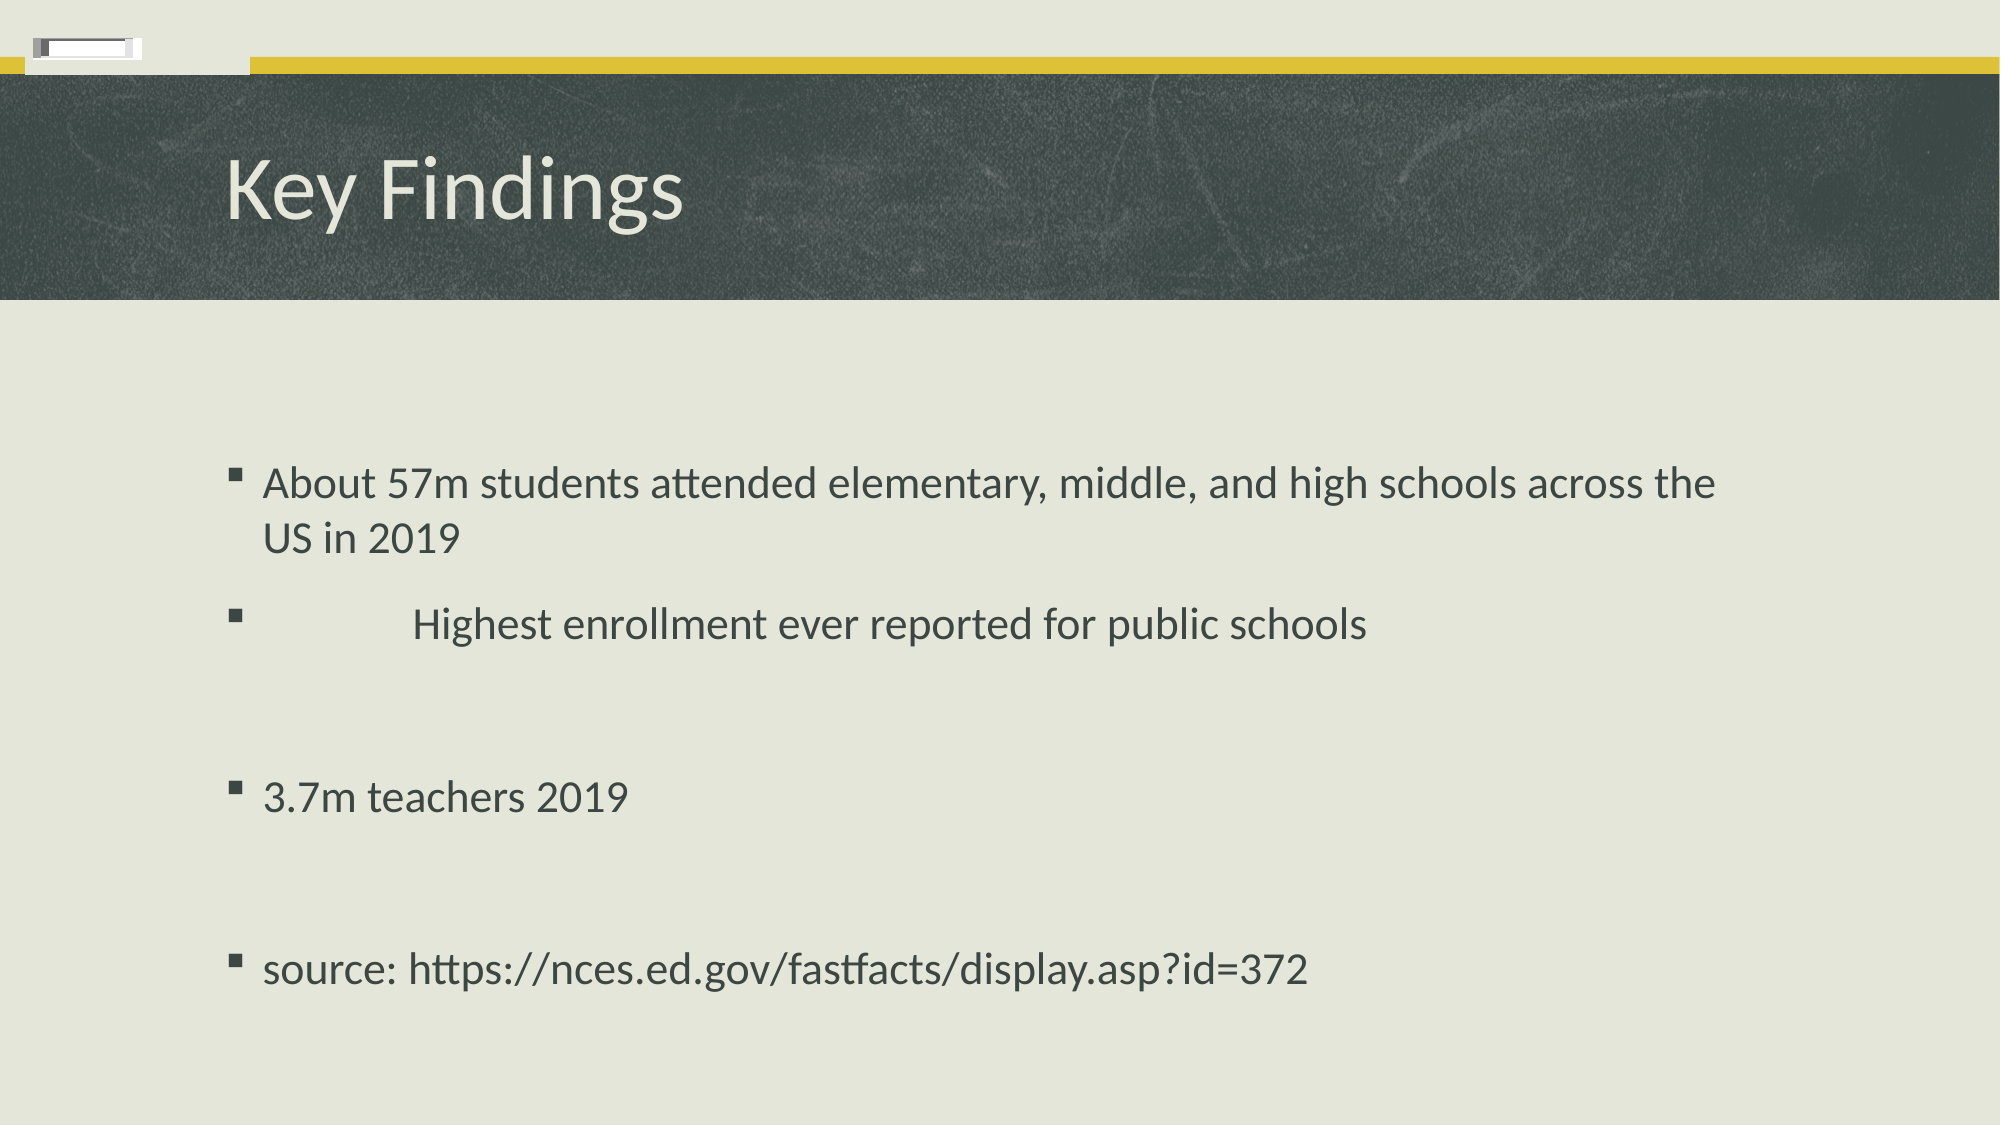

# Key Findings

About 57m students attended elementary, middle, and high schools across the US in 2019
	Highest enrollment ever reported for public schools

3.7m teachers 2019

source: https://nces.ed.gov/fastfacts/display.asp?id=372